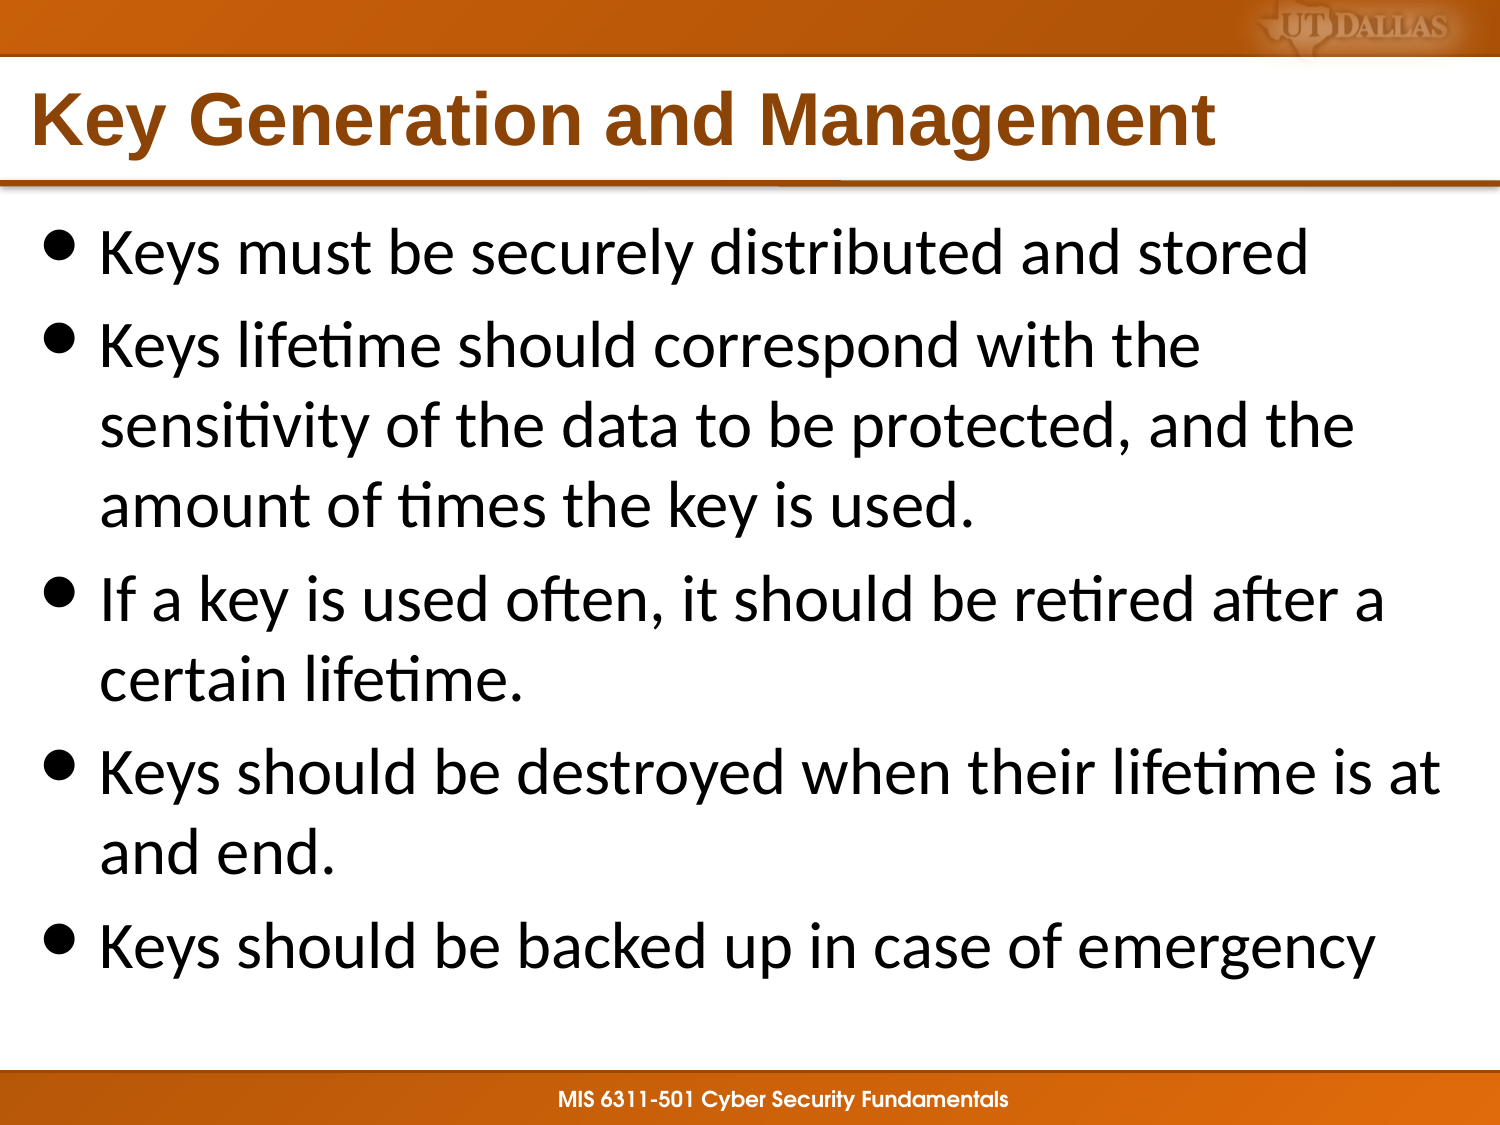

# Key Generation and Management
Keys must be securely distributed and stored
Keys lifetime should correspond with the sensitivity of the data to be protected, and the amount of times the key is used.
If a key is used often, it should be retired after a certain lifetime.
Keys should be destroyed when their lifetime is at and end.
Keys should be backed up in case of emergency